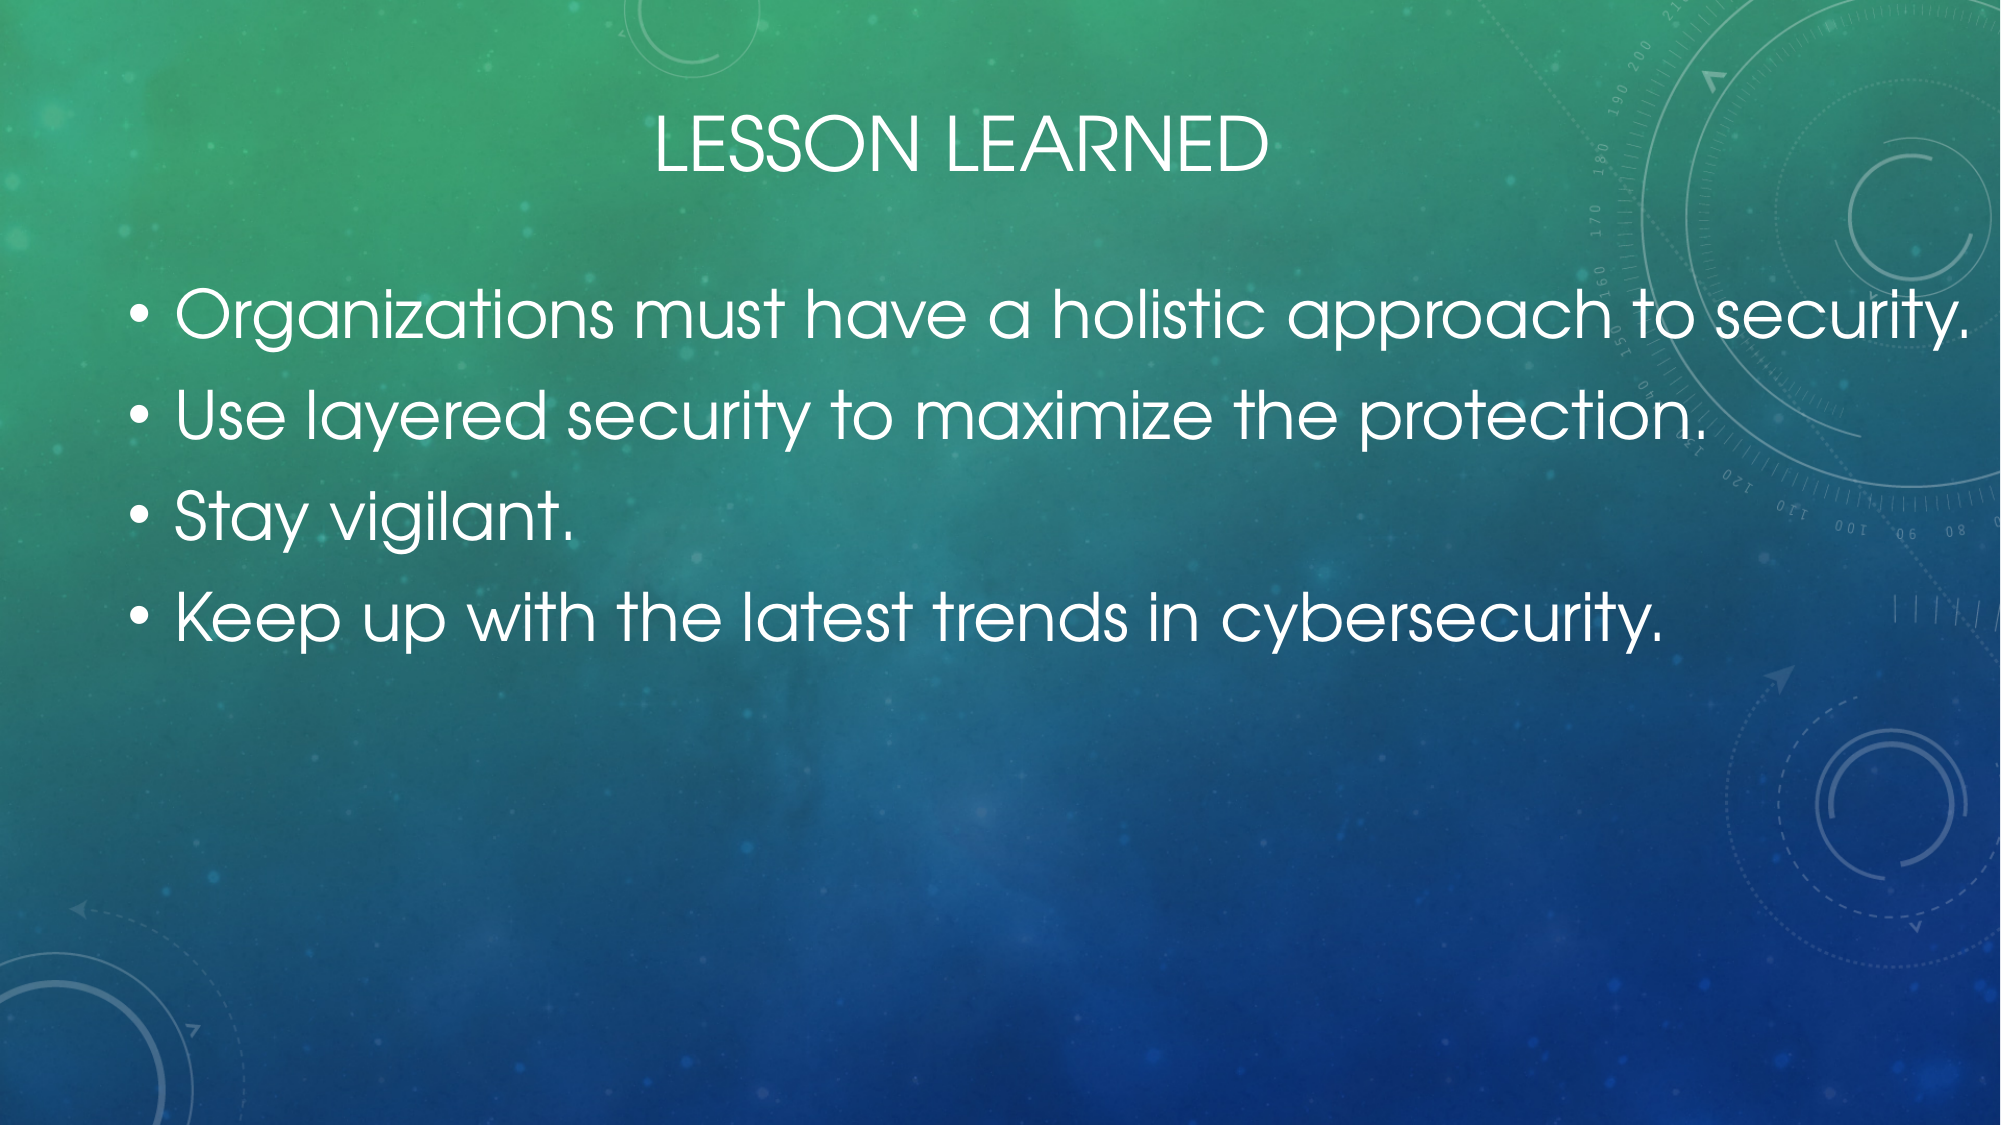

# Lesson Learned
Organizations must have a holistic approach to security.
Use layered security to maximize the protection.
Stay vigilant.
Keep up with the latest trends in cybersecurity.